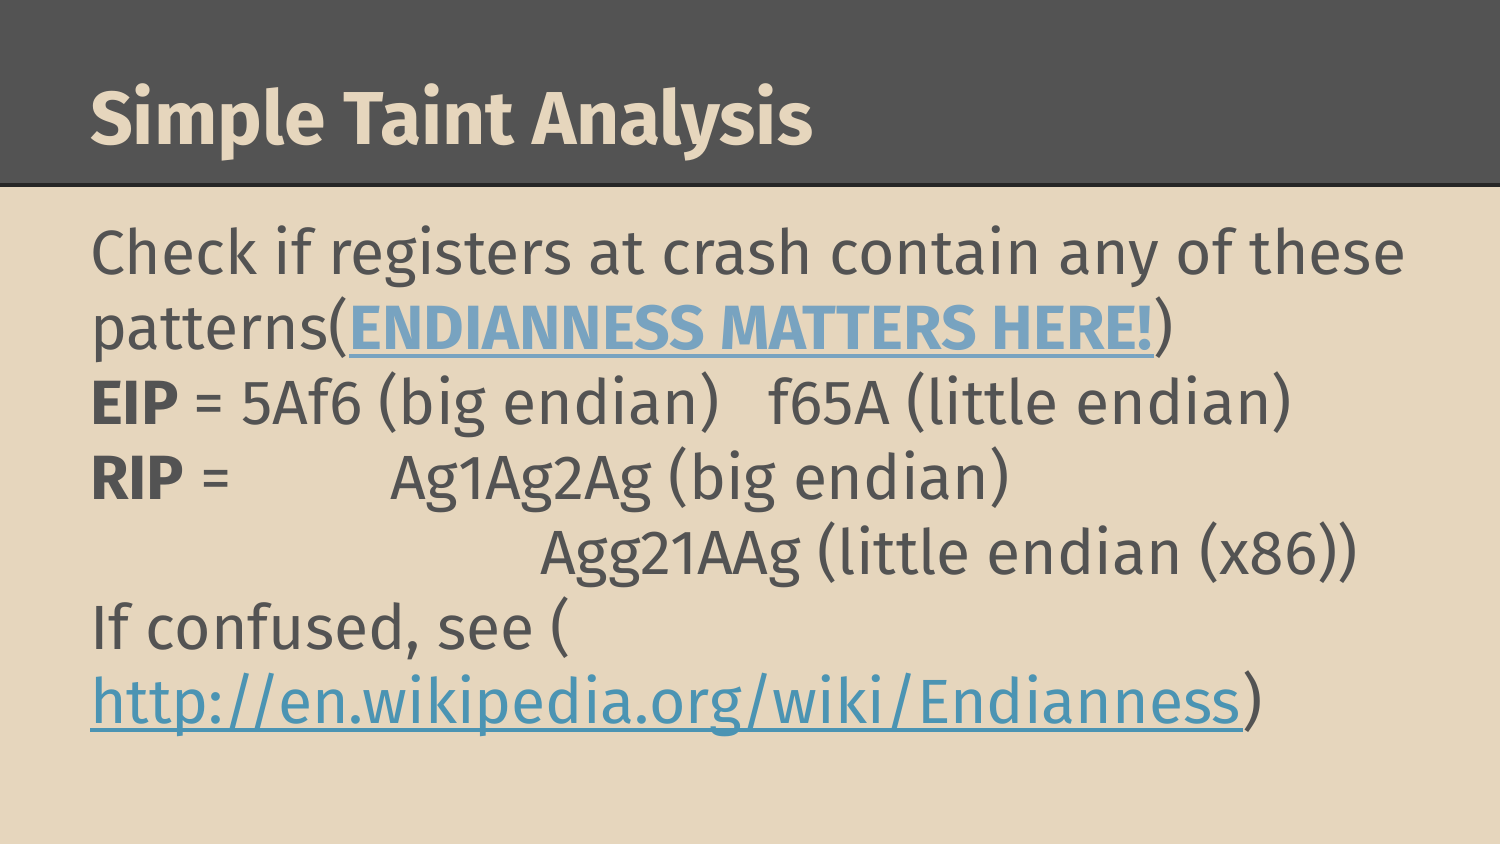

# Simple Taint Analysis
Check if registers at crash contain any of these patterns(ENDIANNESS MATTERS HERE!)
EIP = 5Af6 (big endian)   f65A (little endian)
RIP =  	Ag1Ag2Ag (big endian)
		 	Agg21AAg (little endian (x86))
If confused, see (http://en.wikipedia.org/wiki/Endianness)